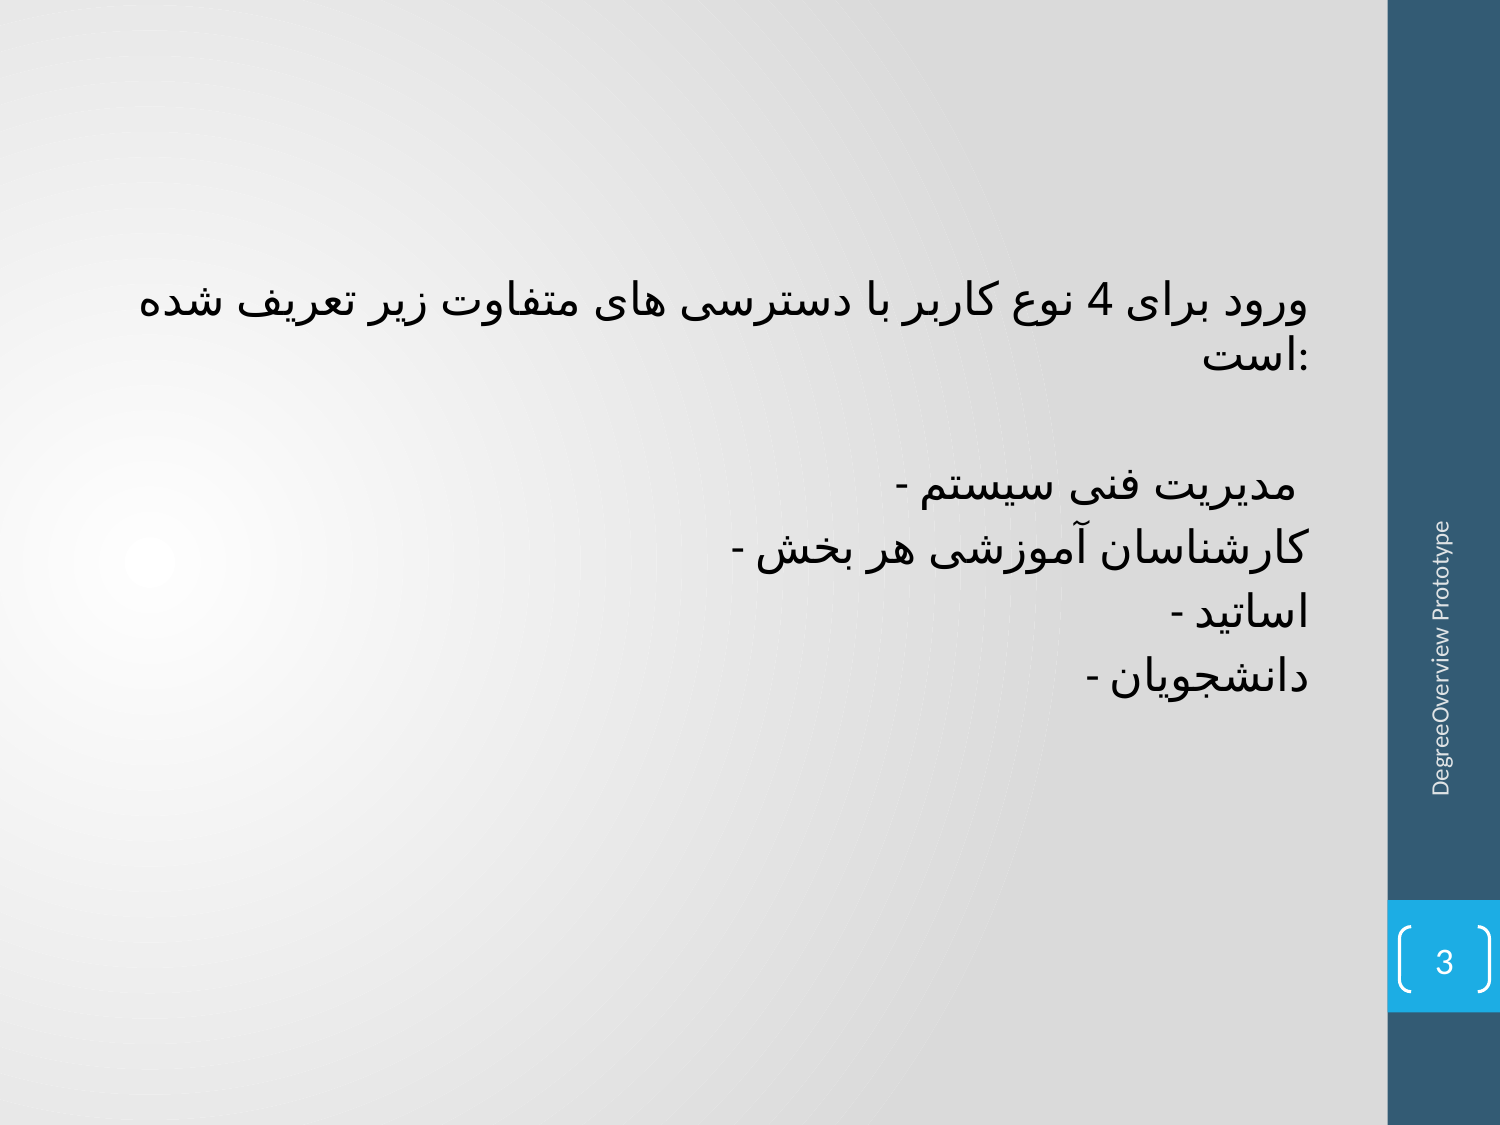

ورود برای 4 نوع کاربر با دسترسی های متفاوت زیر تعریف شده است:

- مدیریت فنی سیستم
- کارشناسان آموزشی هر بخش
- اساتید
- دانشجویان

DegreeOverview Prototype
3